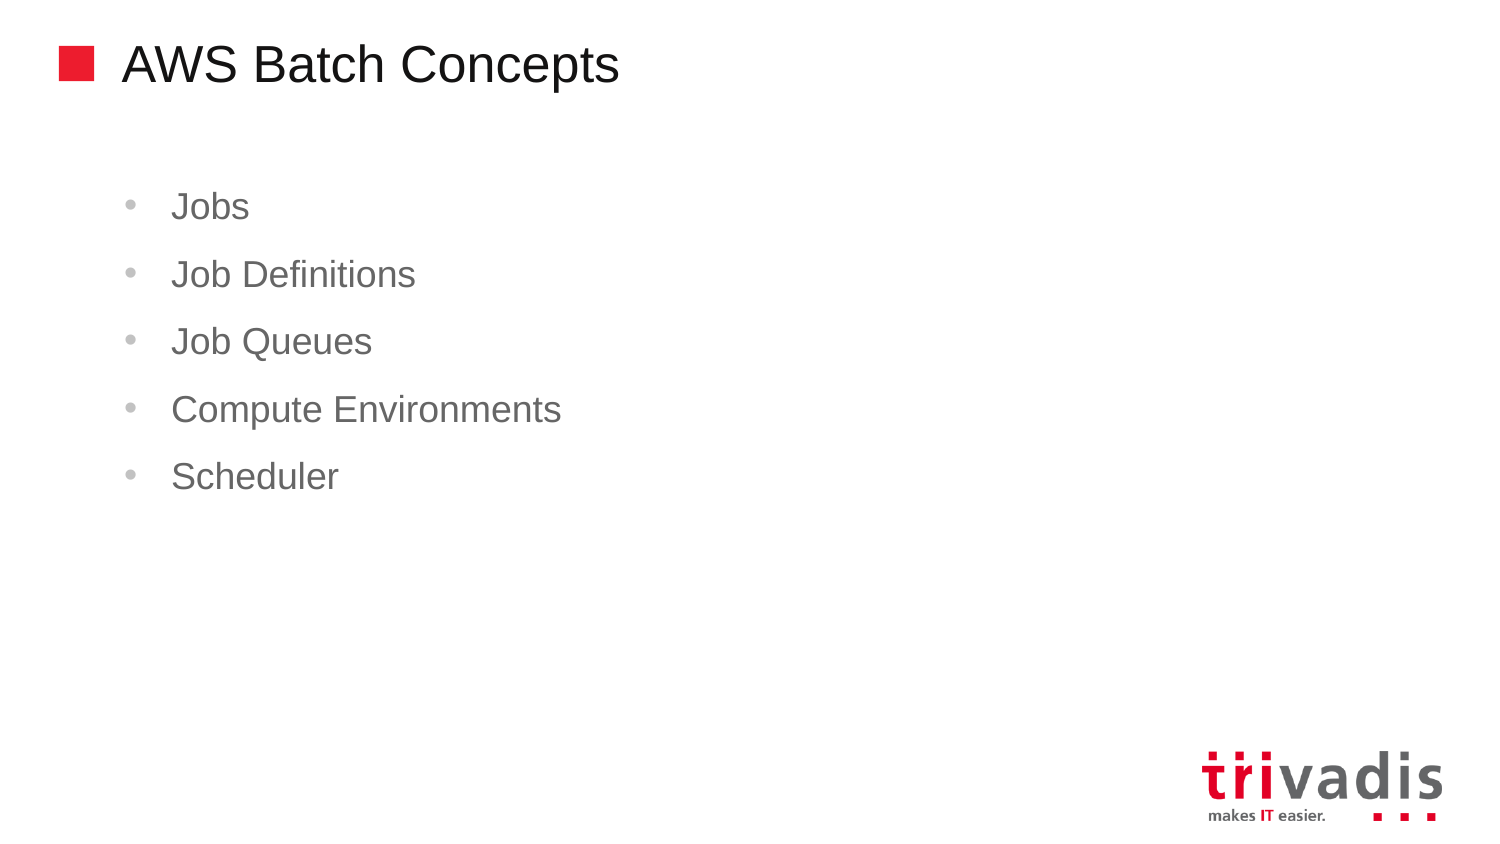

# AWS Batch Concepts
Jobs
Job Definitions
Job Queues
Compute Environments
Scheduler